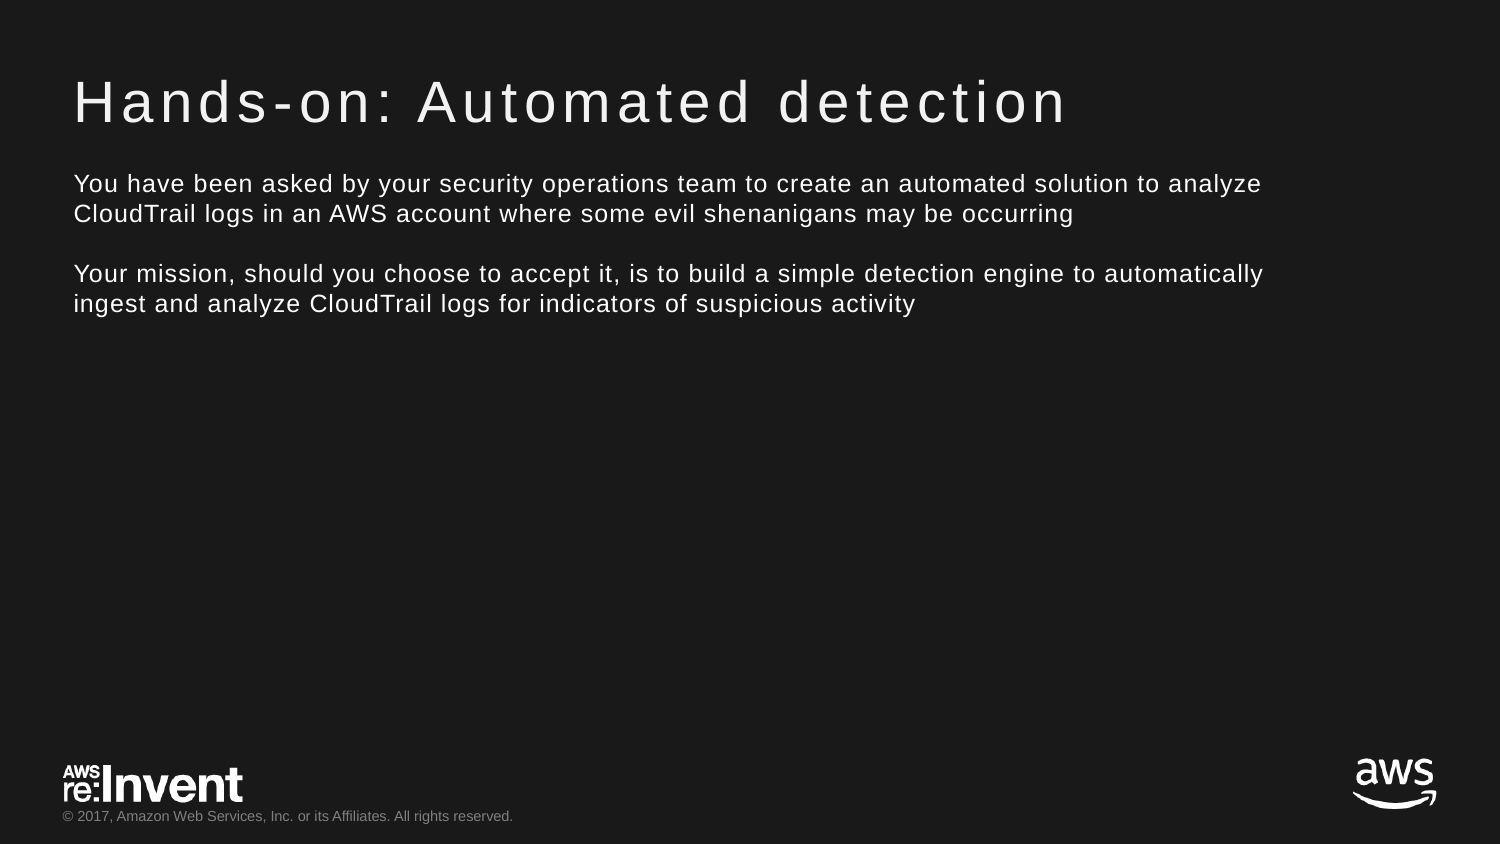

# Hands-on: Automated detection
You have been asked by your security operations team to create an automated solution to analyze
CloudTrail logs in an AWS account where some evil shenanigans may be occurring

Your mission, should you choose to accept it, is to build a simple detection engine to automatically
ingest and analyze CloudTrail logs for indicators of suspicious activity